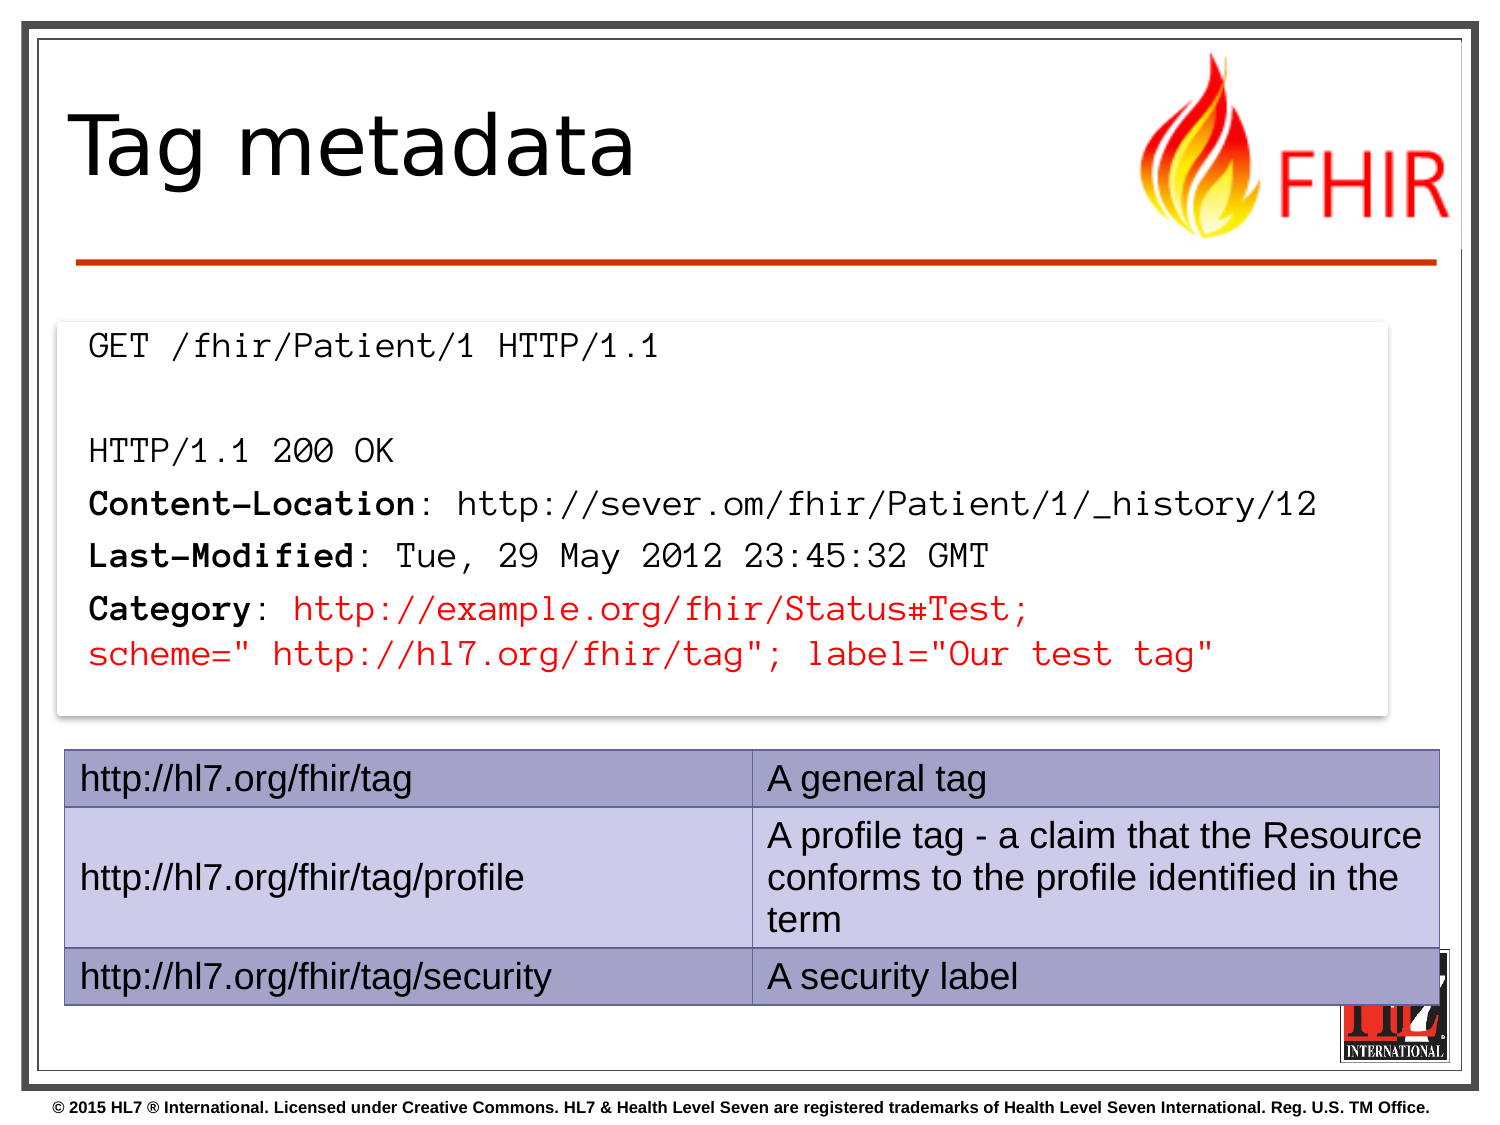

# Tag metadata
GET /fhir/Patient/1 HTTP/1.1

HTTP/1.1 200 OK
Content-Location: http://sever.om/fhir/Patient/1/_history/12
Last-Modified: Tue, 29 May 2012 23:45:32 GMT
Category: http://example.org/fhir/Status#Test;
scheme=" http://hl7.org/fhir/tag"; label="Our test tag"

| http://hl7.org/fhir/tag | A general tag |
| --- | --- |
| http://hl7.org/fhir/tag/profile | A profile tag - a claim that the Resource conforms to the profile identified in the term |
| http://hl7.org/fhir/tag/security | A security label |